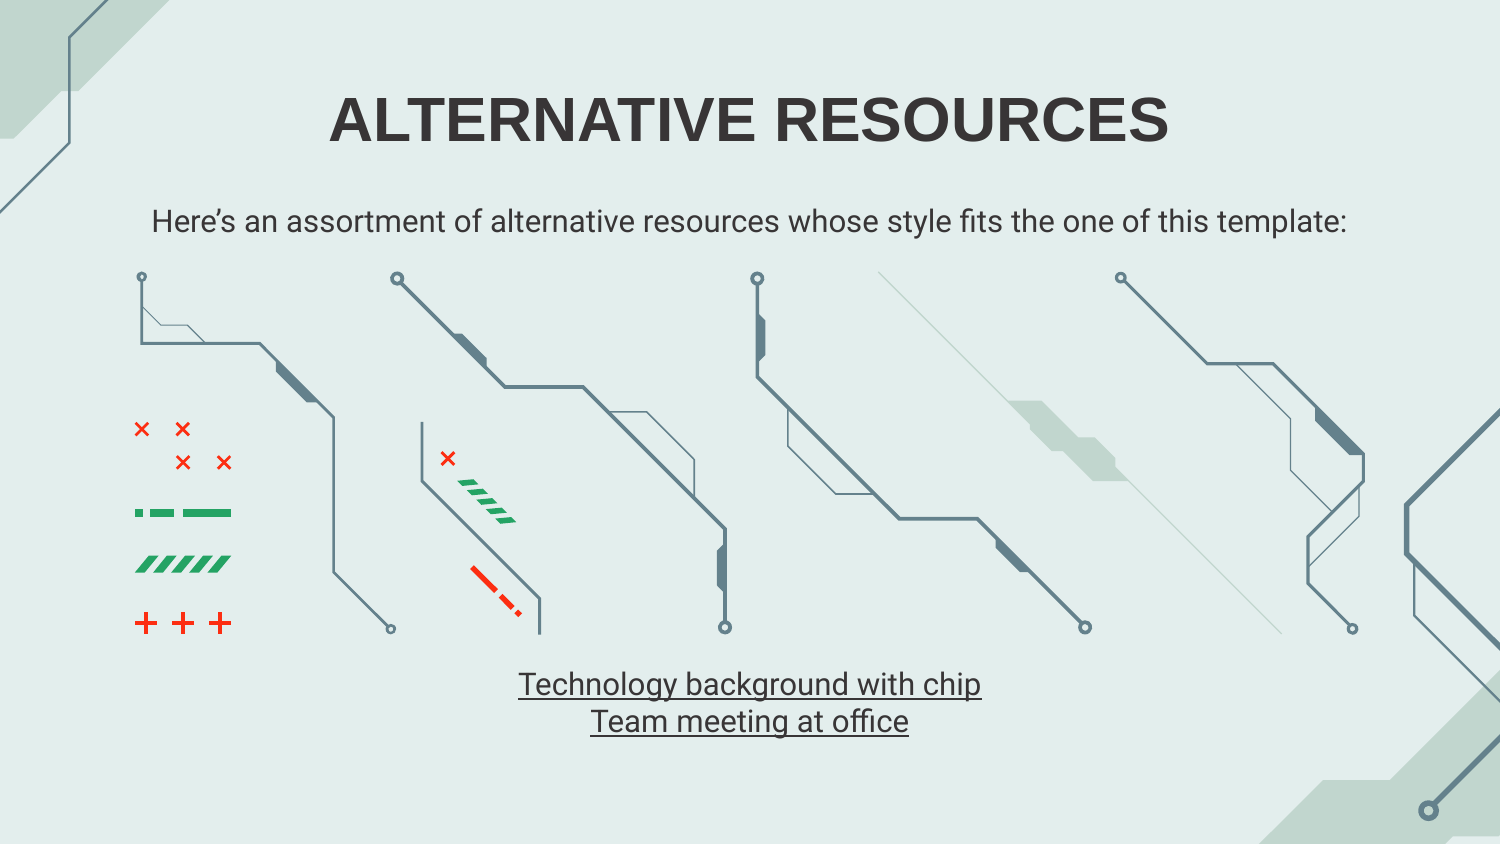

# ALTERNATIVE RESOURCES
Here’s an assortment of alternative resources whose style fits the one of this template:

Technology background with chip
Team meeting at office